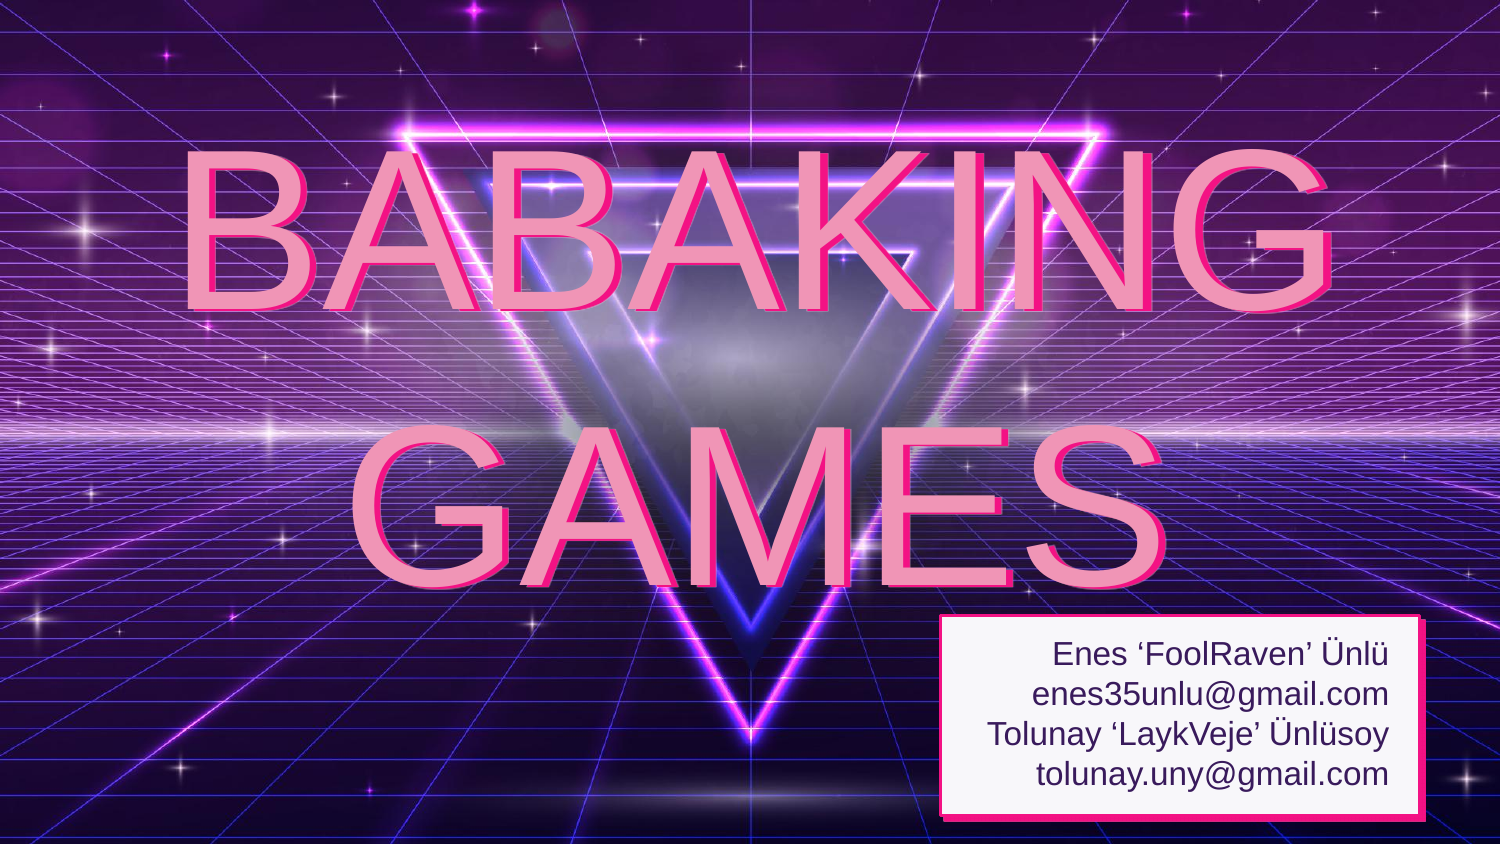

# BABAKING GAMES
Enes ‘FoolRaven’ Ünlü
enes35unlu@gmail.com
Tolunay ‘LaykVeje’ Ünlüsoy
tolunay.uny@gmail.com